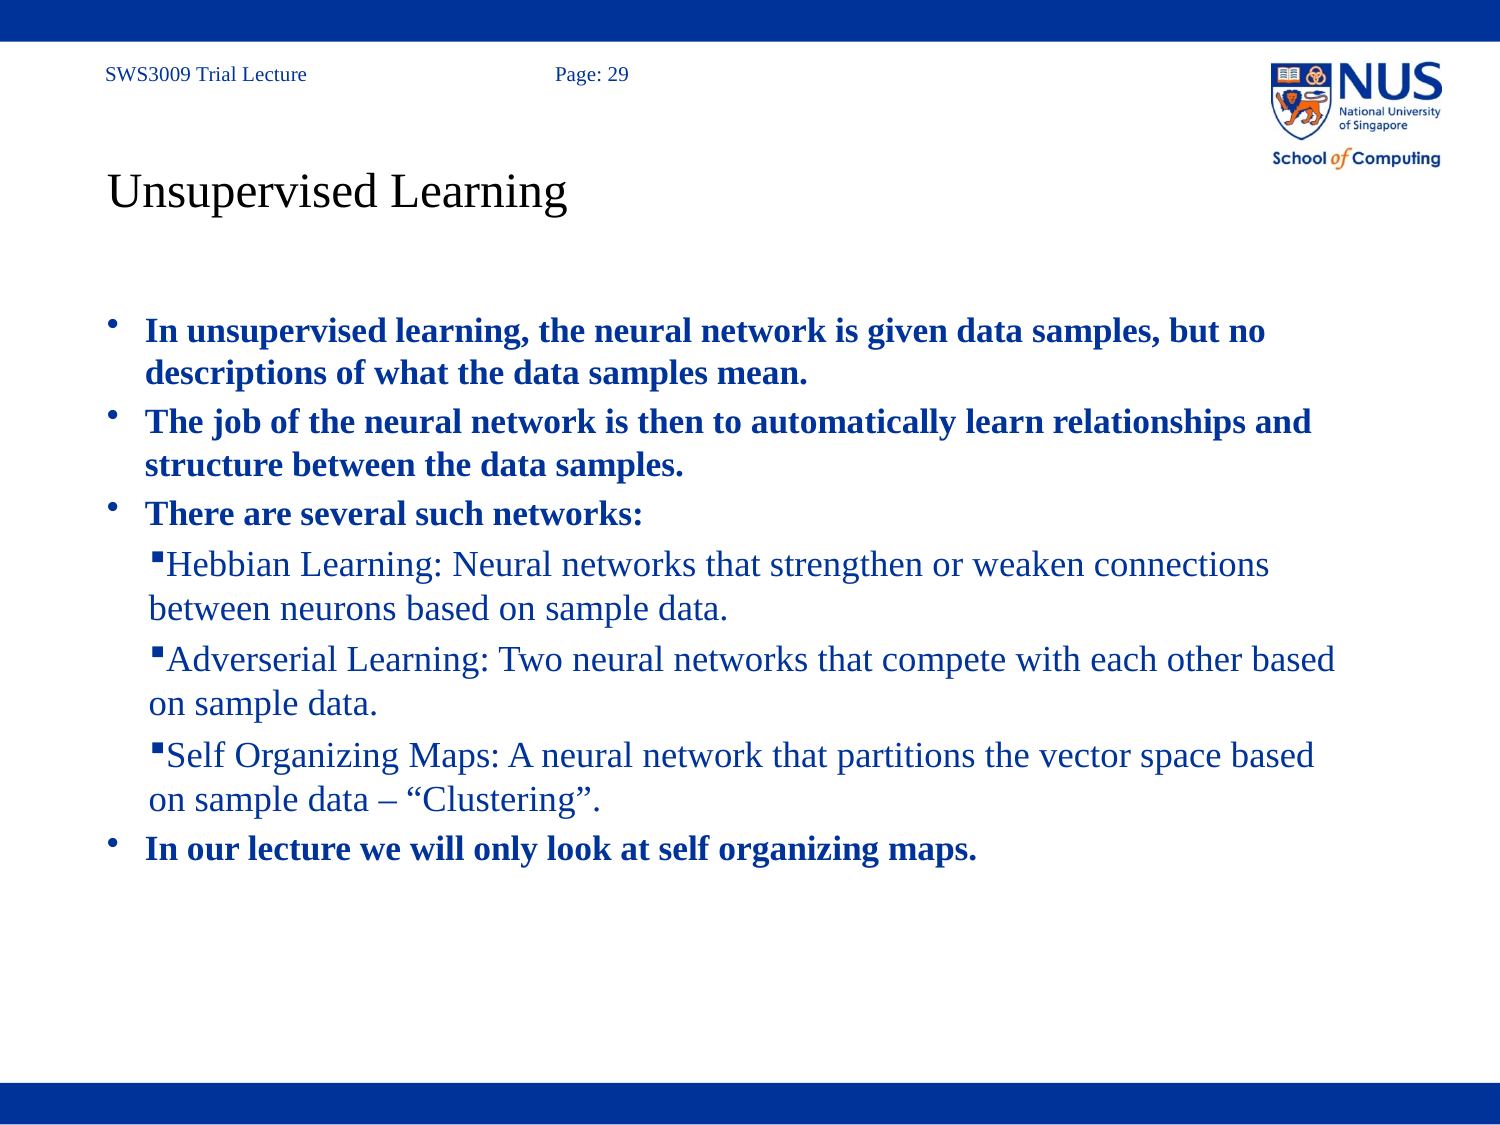

# Unsupervised Learning
In unsupervised learning, the neural network is given data samples, but no descriptions of what the data samples mean.
The job of the neural network is then to automatically learn relationships and structure between the data samples.
There are several such networks:
Hebbian Learning: Neural networks that strengthen or weaken connections between neurons based on sample data.
Adverserial Learning: Two neural networks that compete with each other based on sample data.
Self Organizing Maps: A neural network that partitions the vector space based on sample data – “Clustering”.
In our lecture we will only look at self organizing maps.